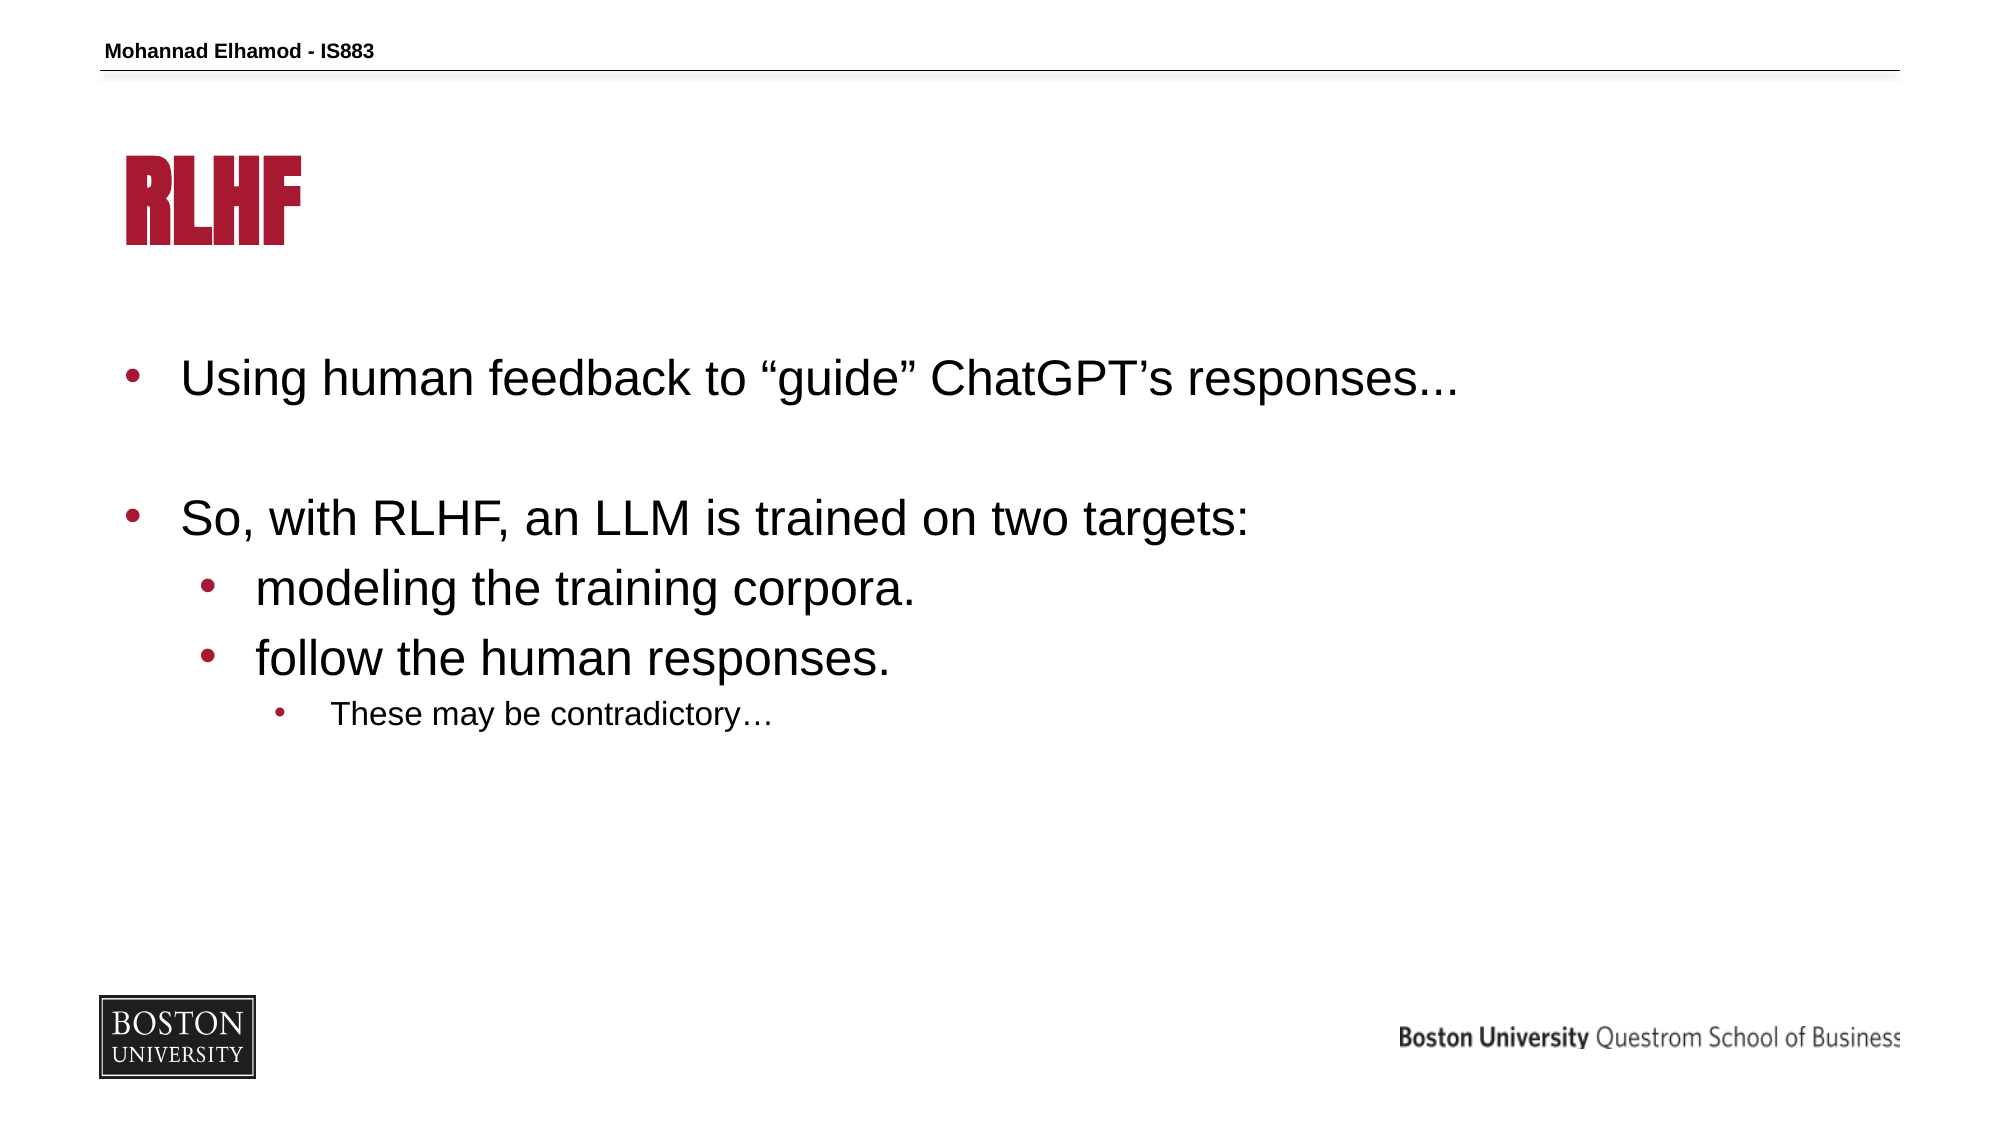

Mohannad Elhamod - IS883
# RLHF
Using human feedback to “guide” ChatGPT’s responses...

So, with RLHF, an LLM is trained on two targets:
modeling the training corpora.
follow the human responses.
These may be contradictory…